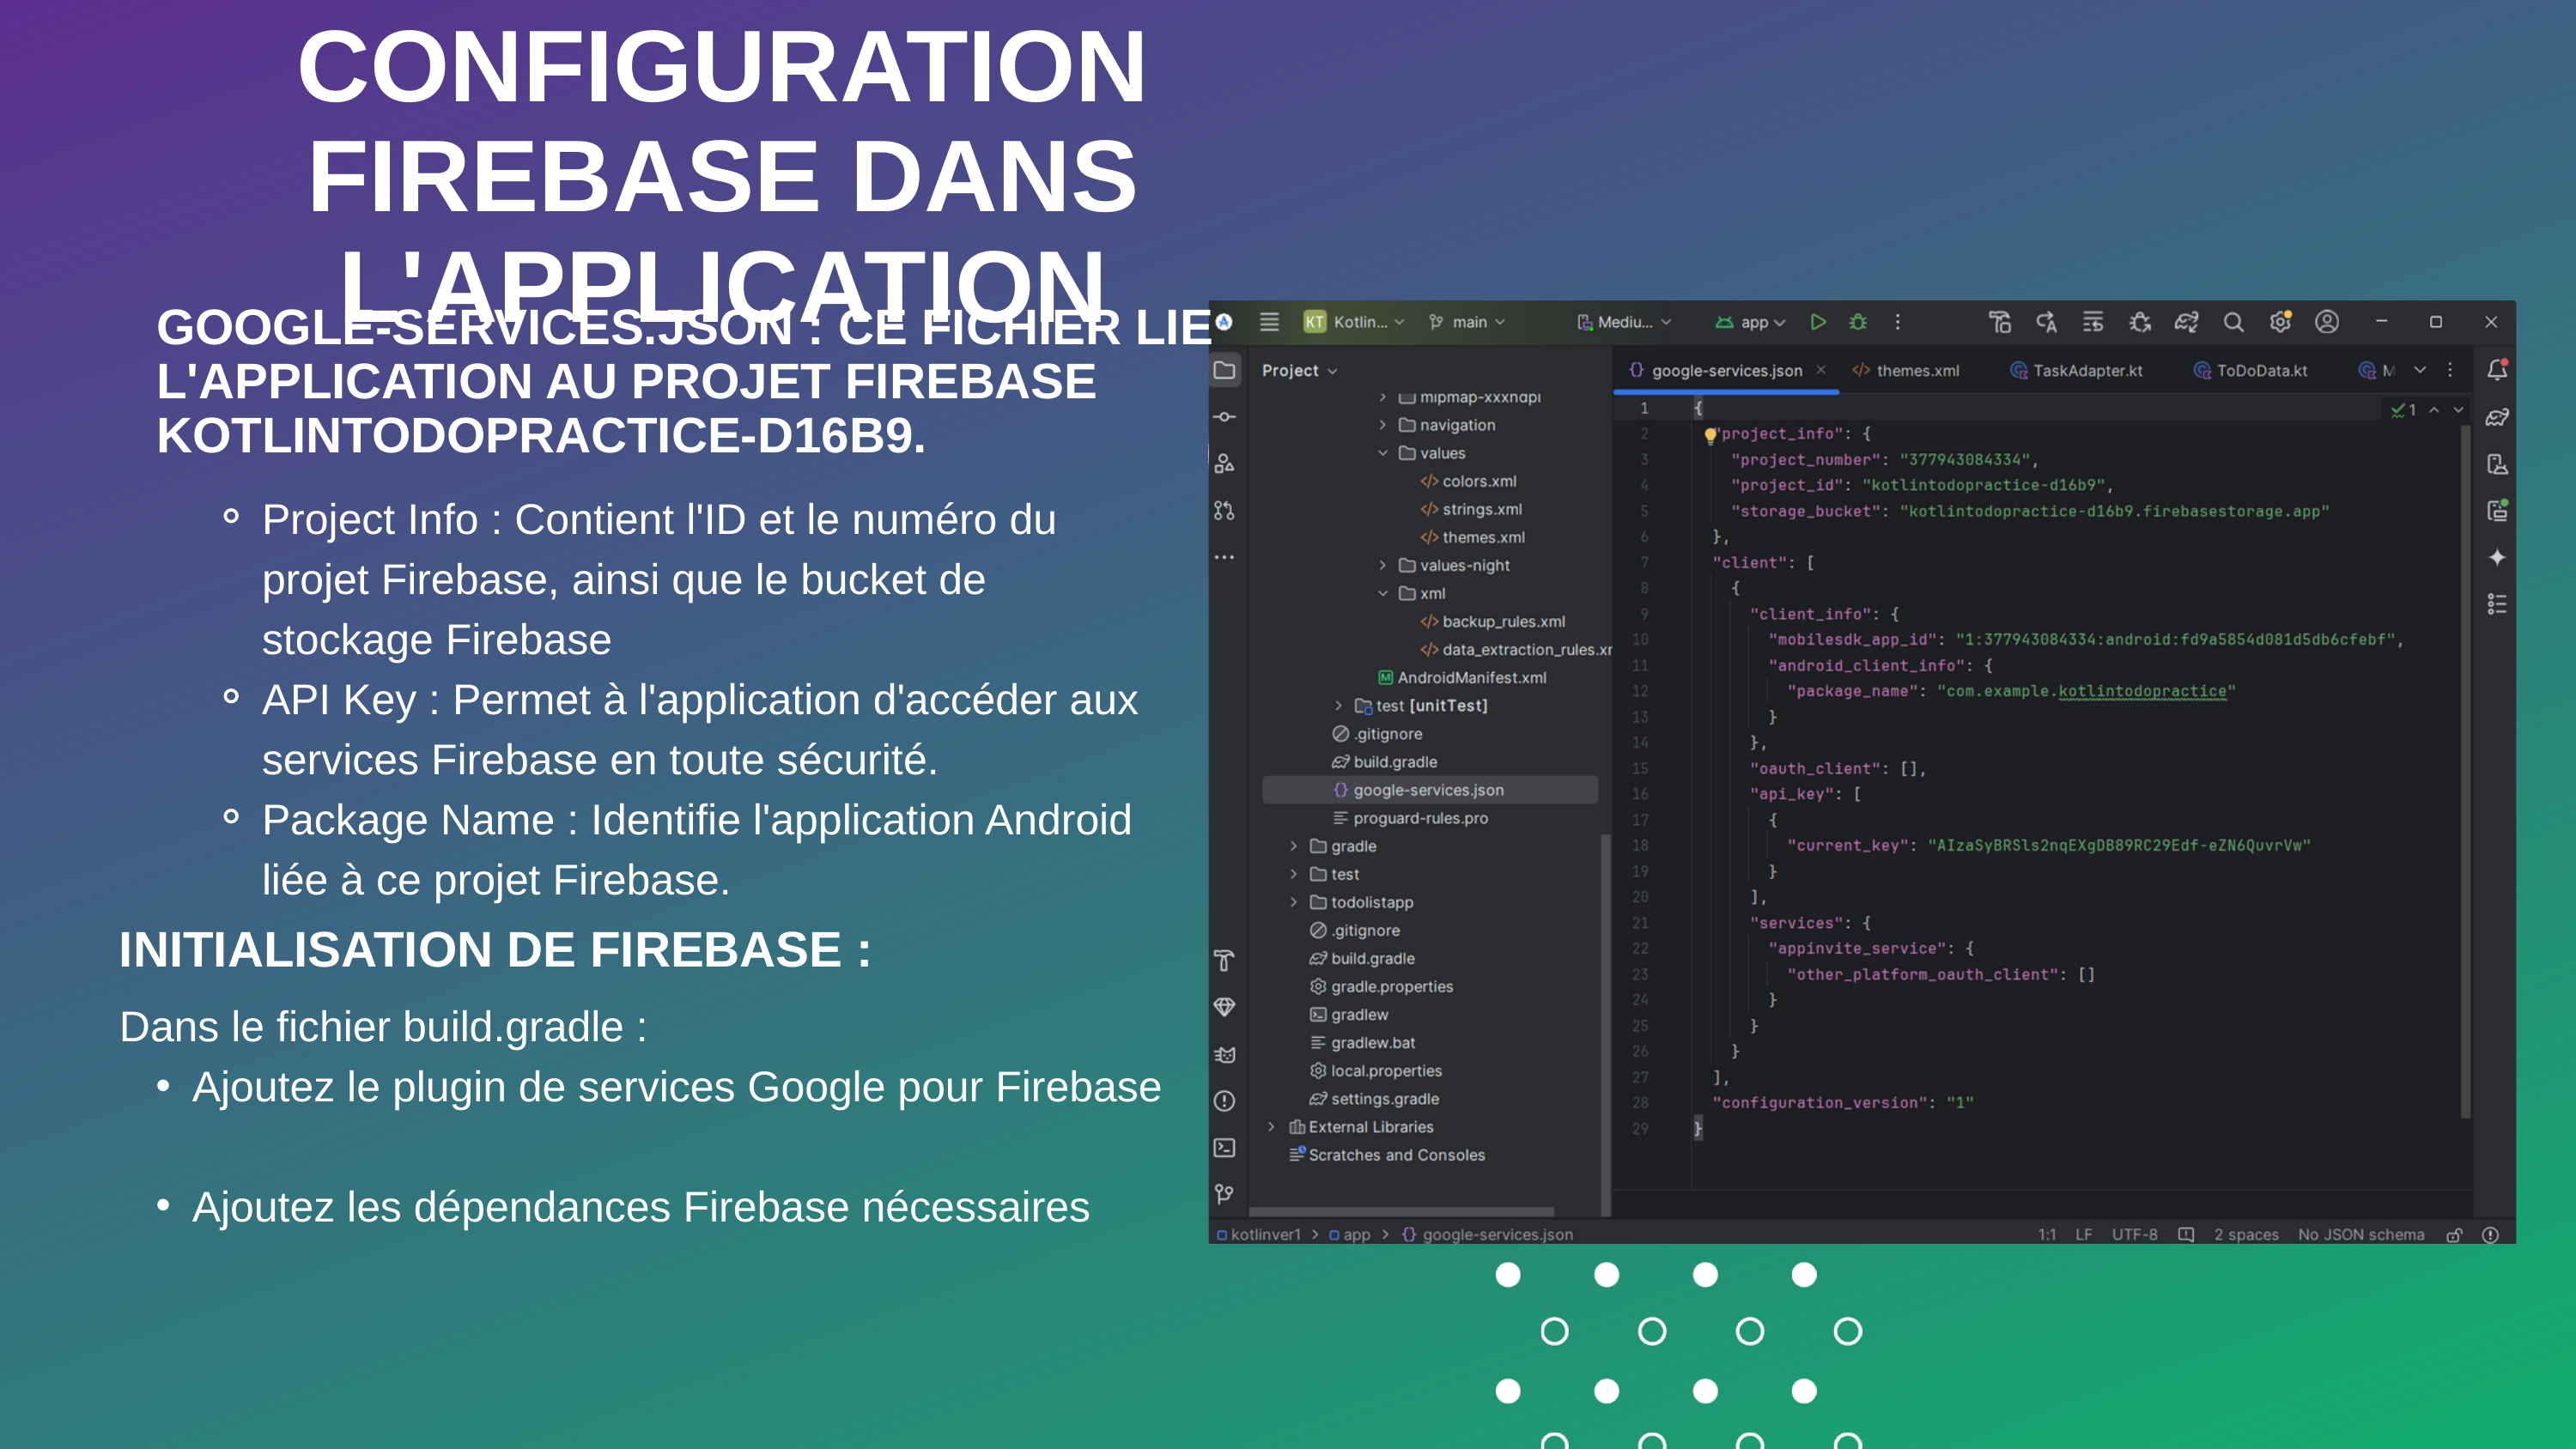

CONFIGURATION FIREBASE DANS L'APPLICATION
GOOGLE-SERVICES.JSON : CE FICHIER LIE L'APPLICATION AU PROJET FIREBASE KOTLINTODOPRACTICE-D16B9.

Project Info : Contient l'ID et le numéro du projet Firebase, ainsi que le bucket de stockage Firebase​
API Key : Permet à l'application d'accéder aux services Firebase en toute sécurité.
Package Name : Identifie l'application Android liée à ce projet Firebase.

INITIALISATION DE FIREBASE :
Dans le fichier build.gradle :
Ajoutez le plugin de services Google pour Firebase

Ajoutez les dépendances Firebase nécessaires